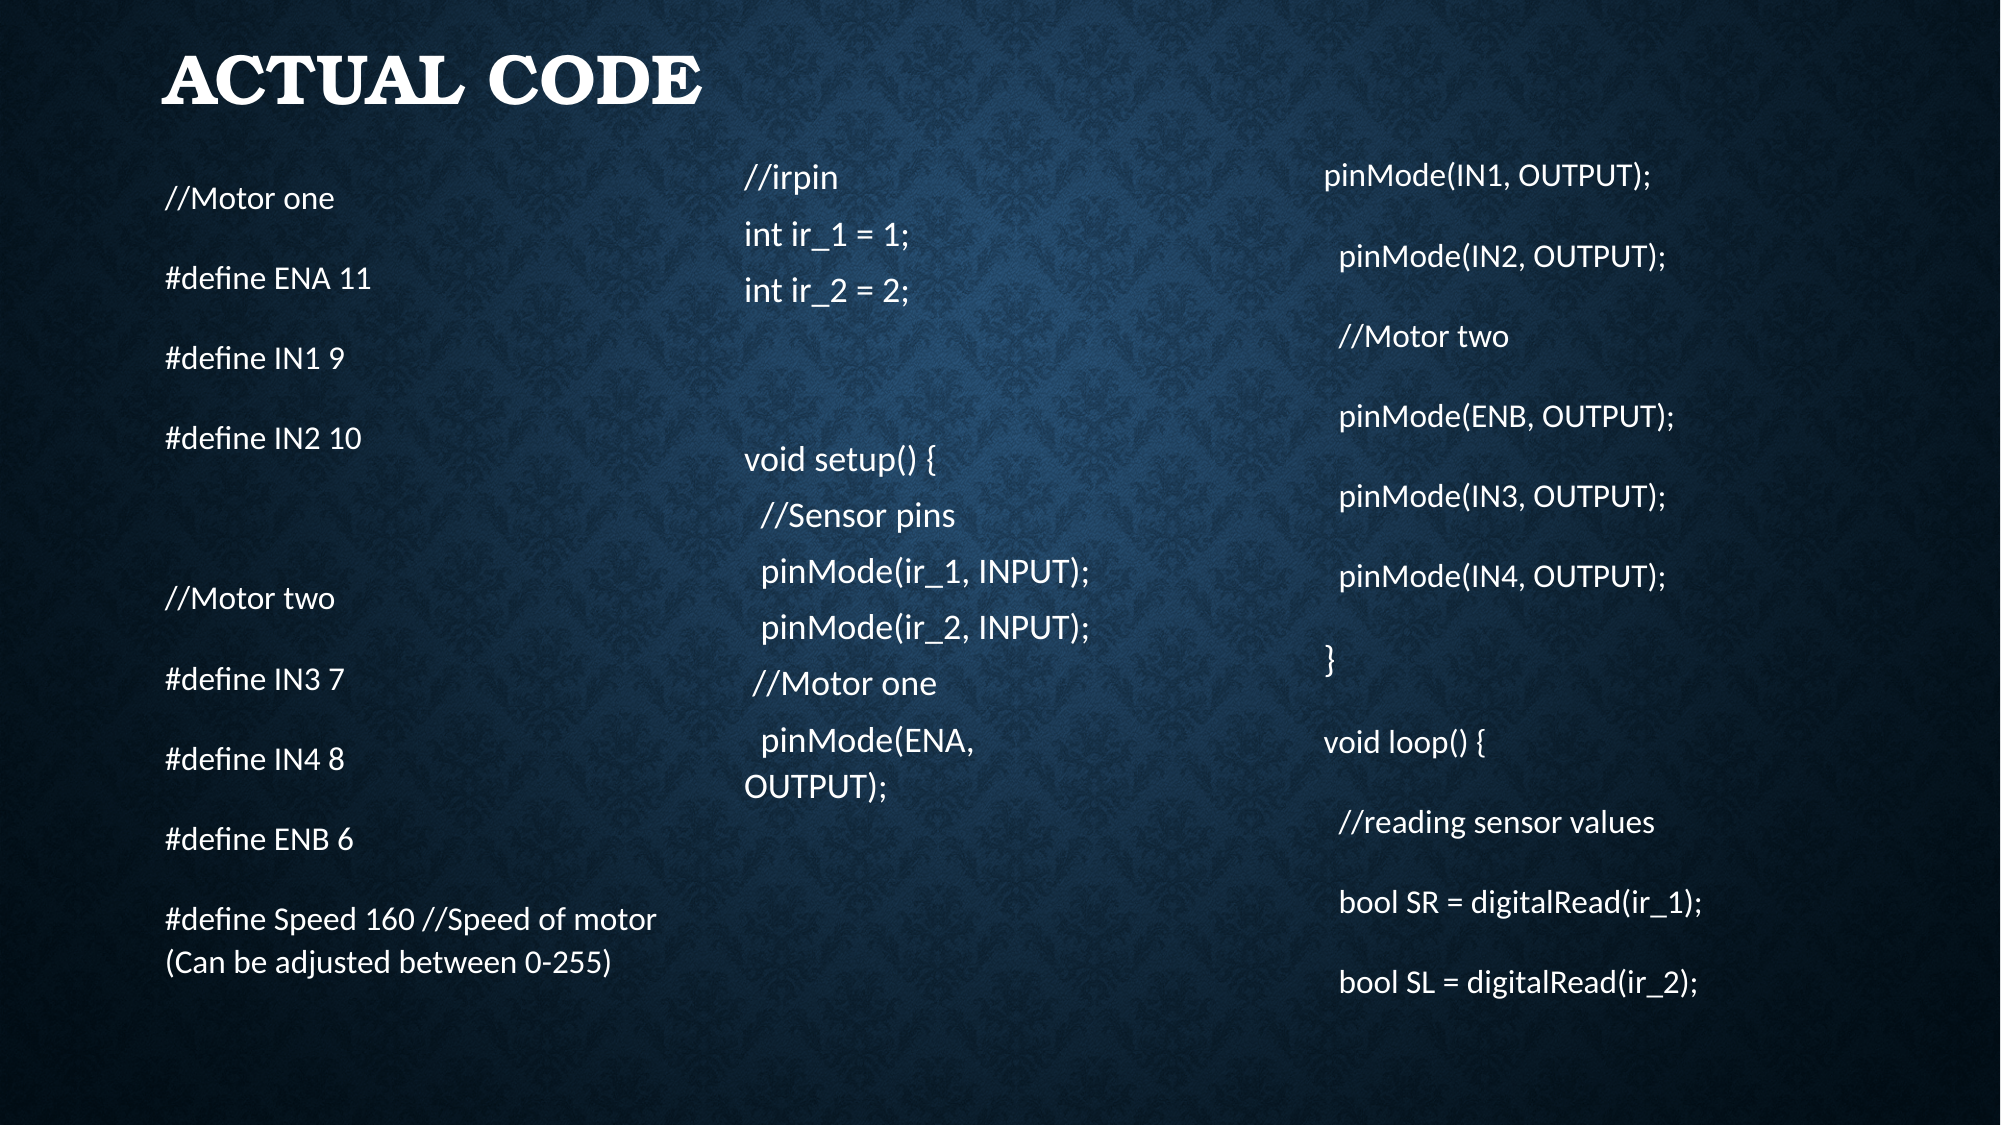

# ACTUAL CODE
//irpin
int ir_1 = 1;
int ir_2 = 2;

void setup() {
  //Sensor pins
  pinMode(ir_1, INPUT);
  pinMode(ir_2, INPUT);
 //Motor one
  pinMode(ENA, OUTPUT);

pinMode(IN1, OUTPUT);
  pinMode(IN2, OUTPUT);
  //Motor two
  pinMode(ENB, OUTPUT);
  pinMode(IN3, OUTPUT);
  pinMode(IN4, OUTPUT);
}
void loop() {
  //reading sensor values
  bool SR = digitalRead(ir_1);
  bool SL = digitalRead(ir_2);

//Motor one
#define ENA 11
#define IN1 9
#define IN2 10

//Motor two
#define IN3 7
#define IN4 8
#define ENB 6
#define Speed 160 //Speed of motor (Can be adjusted between 0-255)